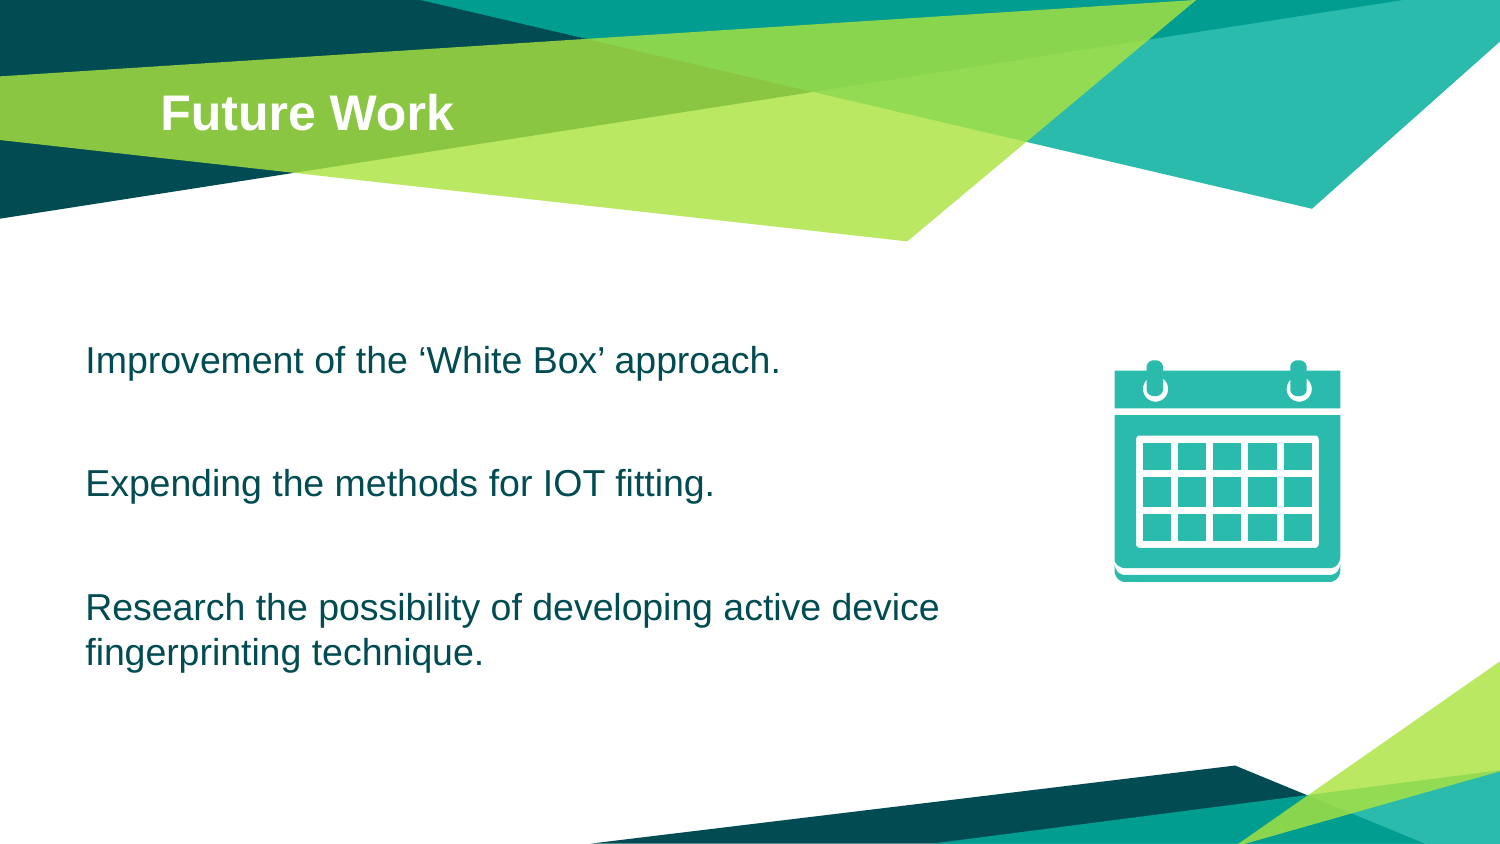

# Future Work
Improvement of the ‘White Box’ approach.

Expending the methods for IOT fitting.
Research the possibility of developing active device fingerprinting technique.